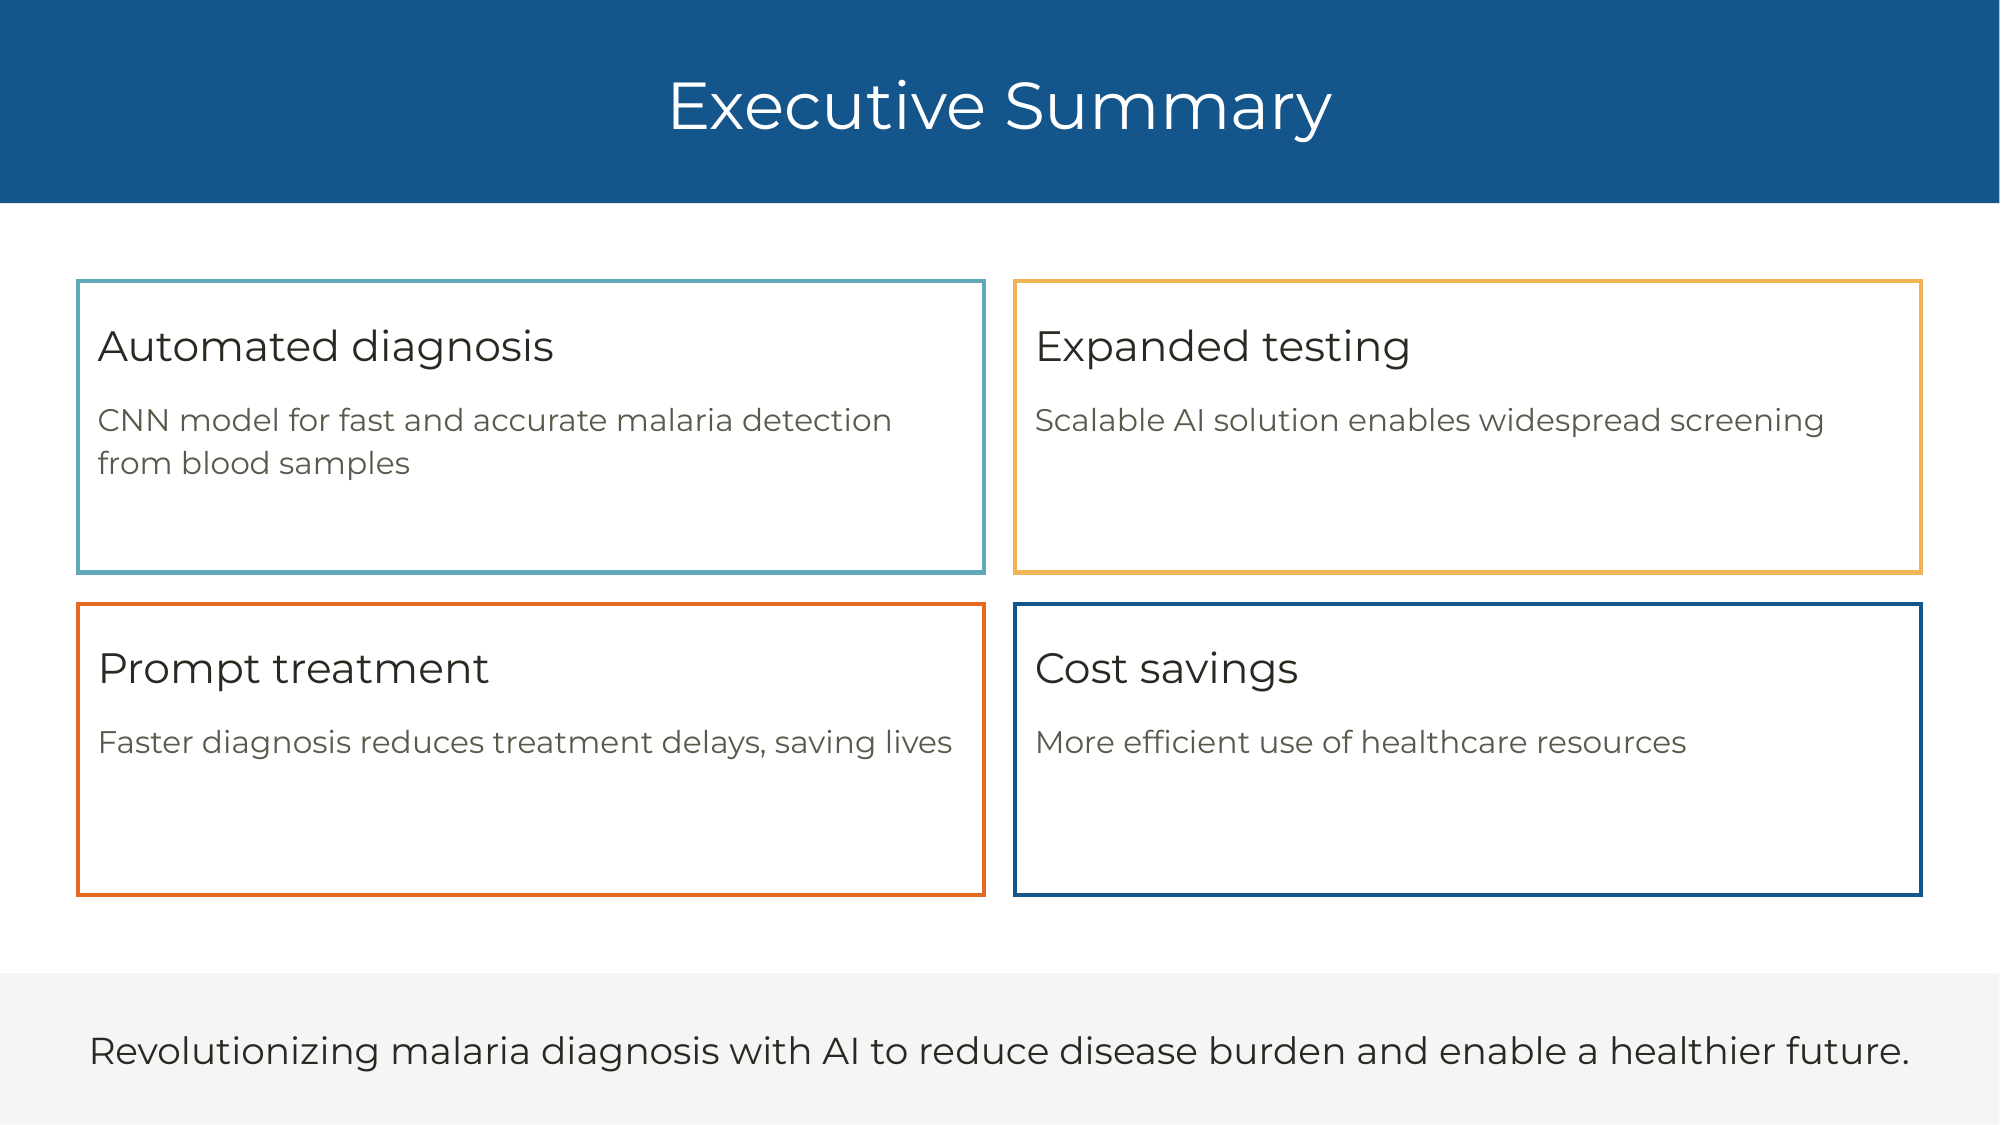

Executive Summary

Automated diagnosis
Expanded testing
CNN model for fast and accurate malaria detection from blood samples
Scalable AI solution enables widespread screening

Prompt treatment
Cost savings
Faster diagnosis reduces treatment delays, saving lives
More efficient use of healthcare resources

Revolutionizing malaria diagnosis with AI to reduce disease burden and enable a healthier future.